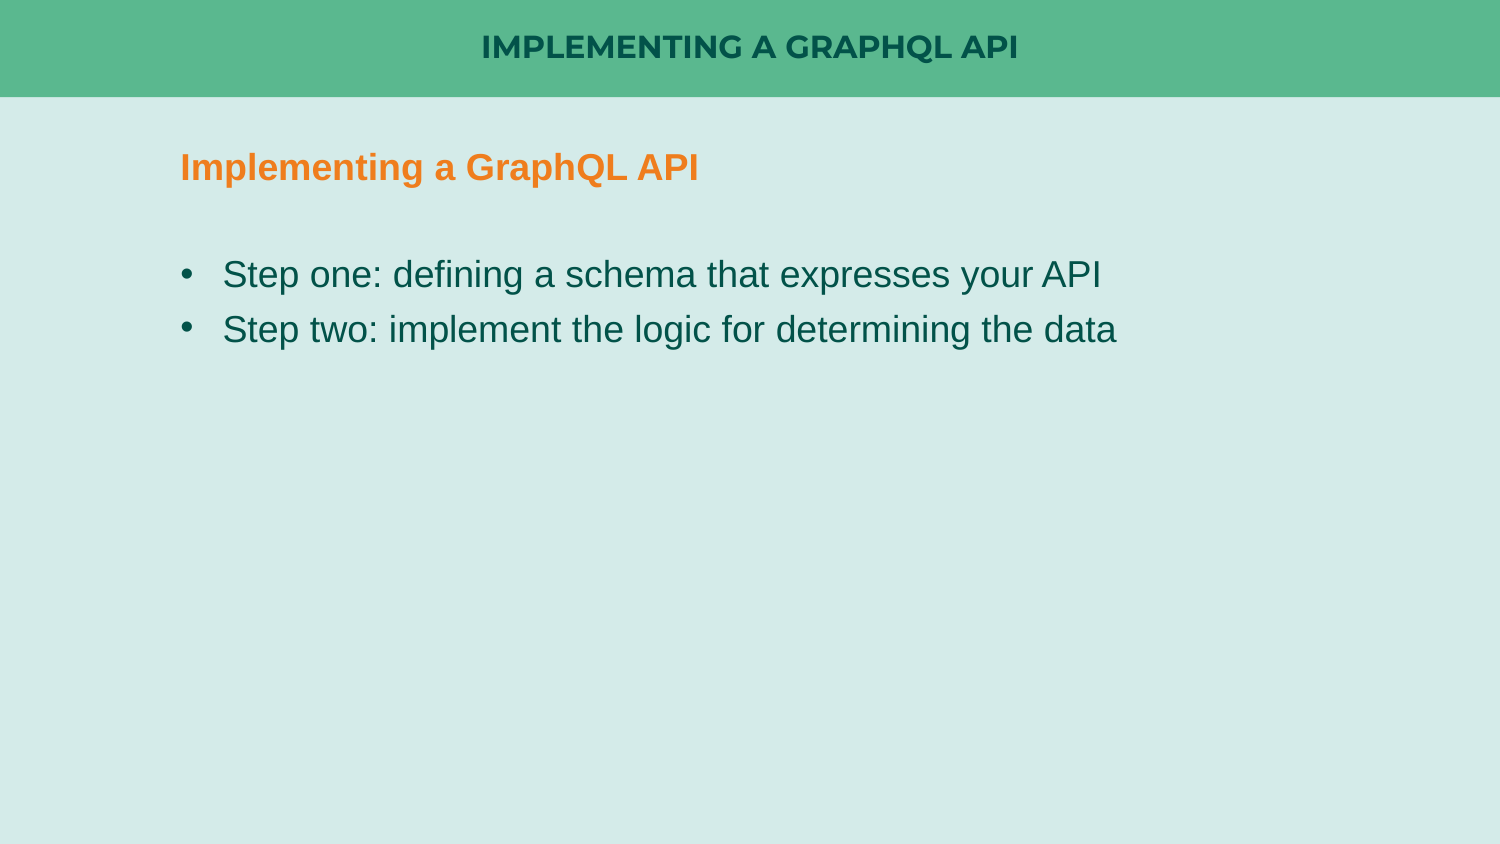

# Implementing a GraphQL API
Implementing a GraphQL API

Step one: defining a schema that expresses your API
Step two: implement the logic for determining the data